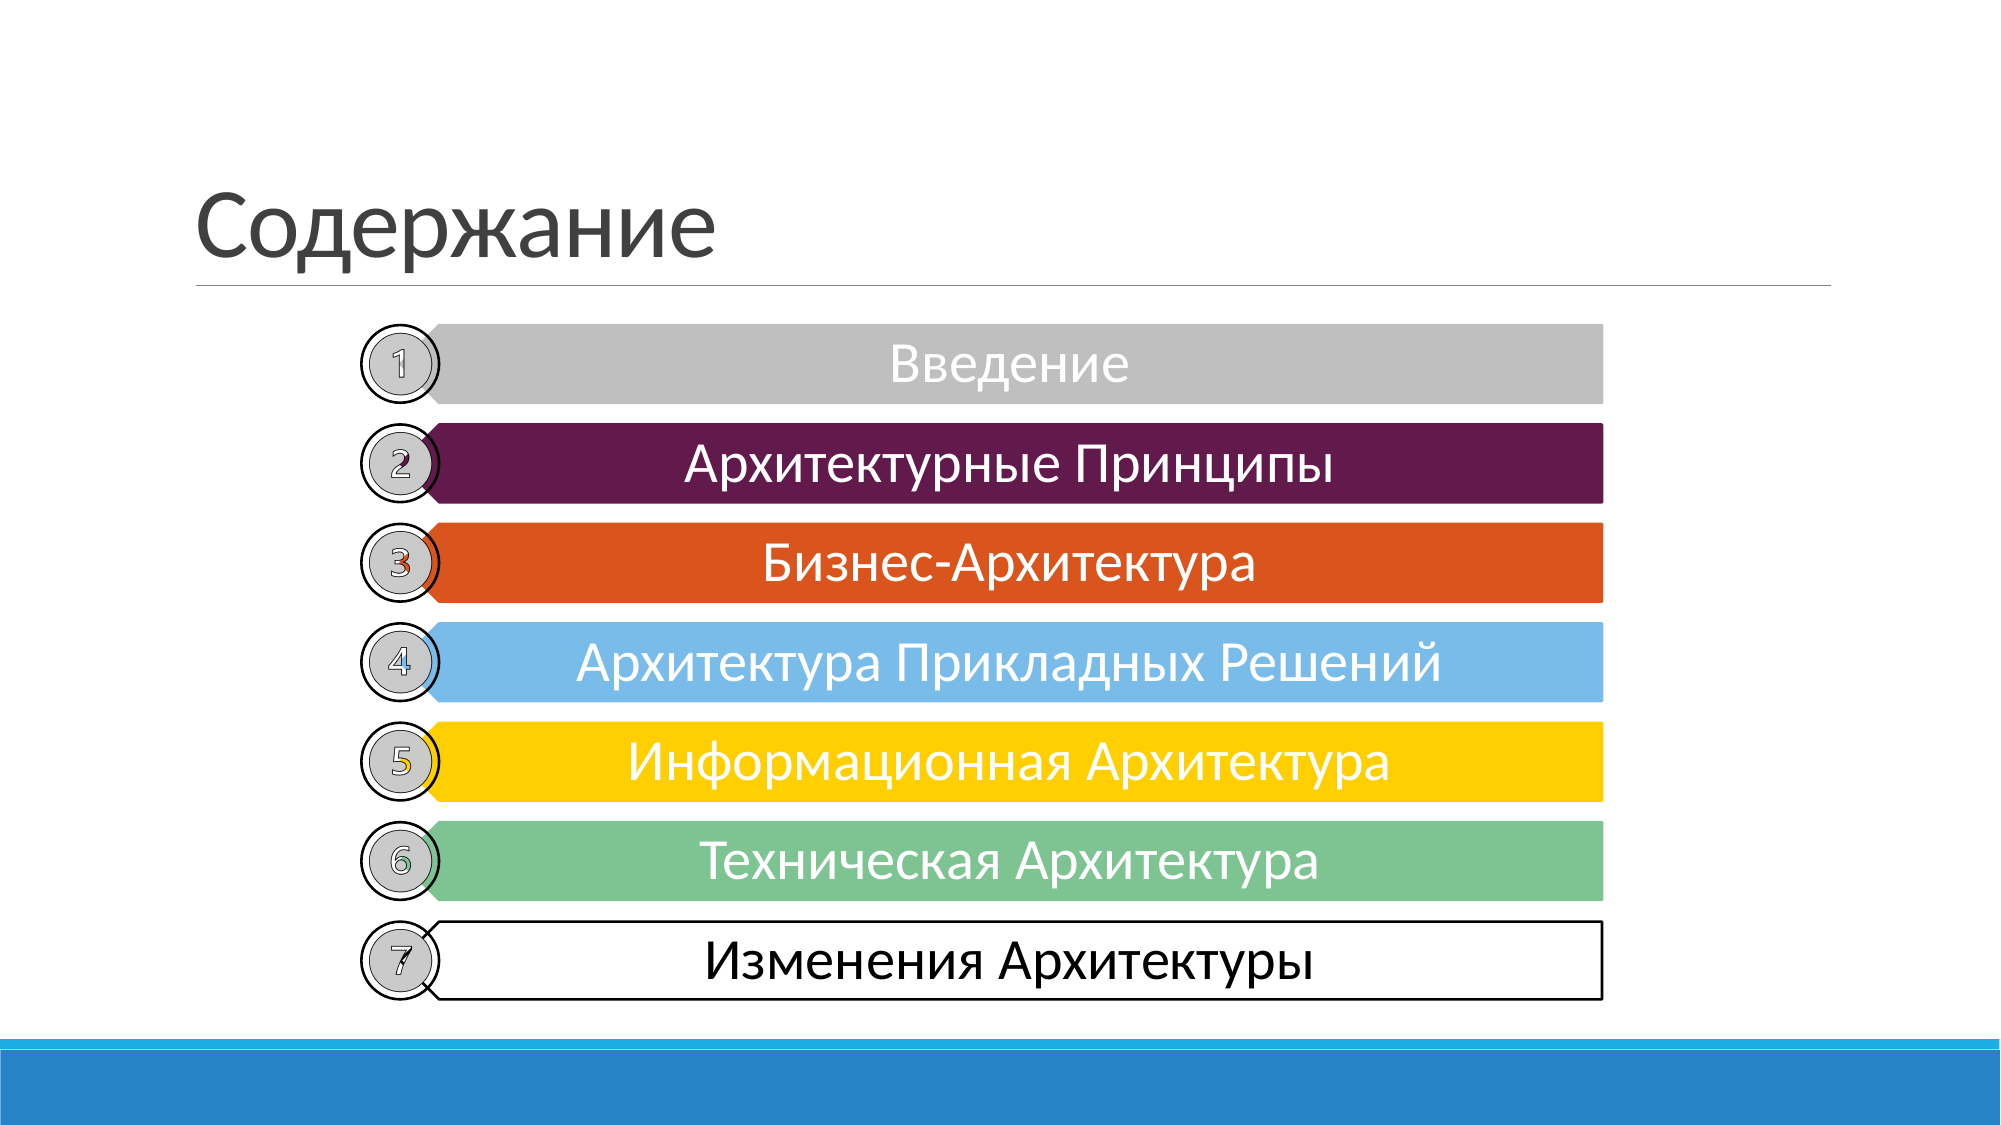

# Содержание
Введение
Архитектурные Принципы
Бизнес-Архитектура
Архитектура Прикладных Решений
Информационная Архитектура
Техническая Архитектура
Изменения Архитектуры